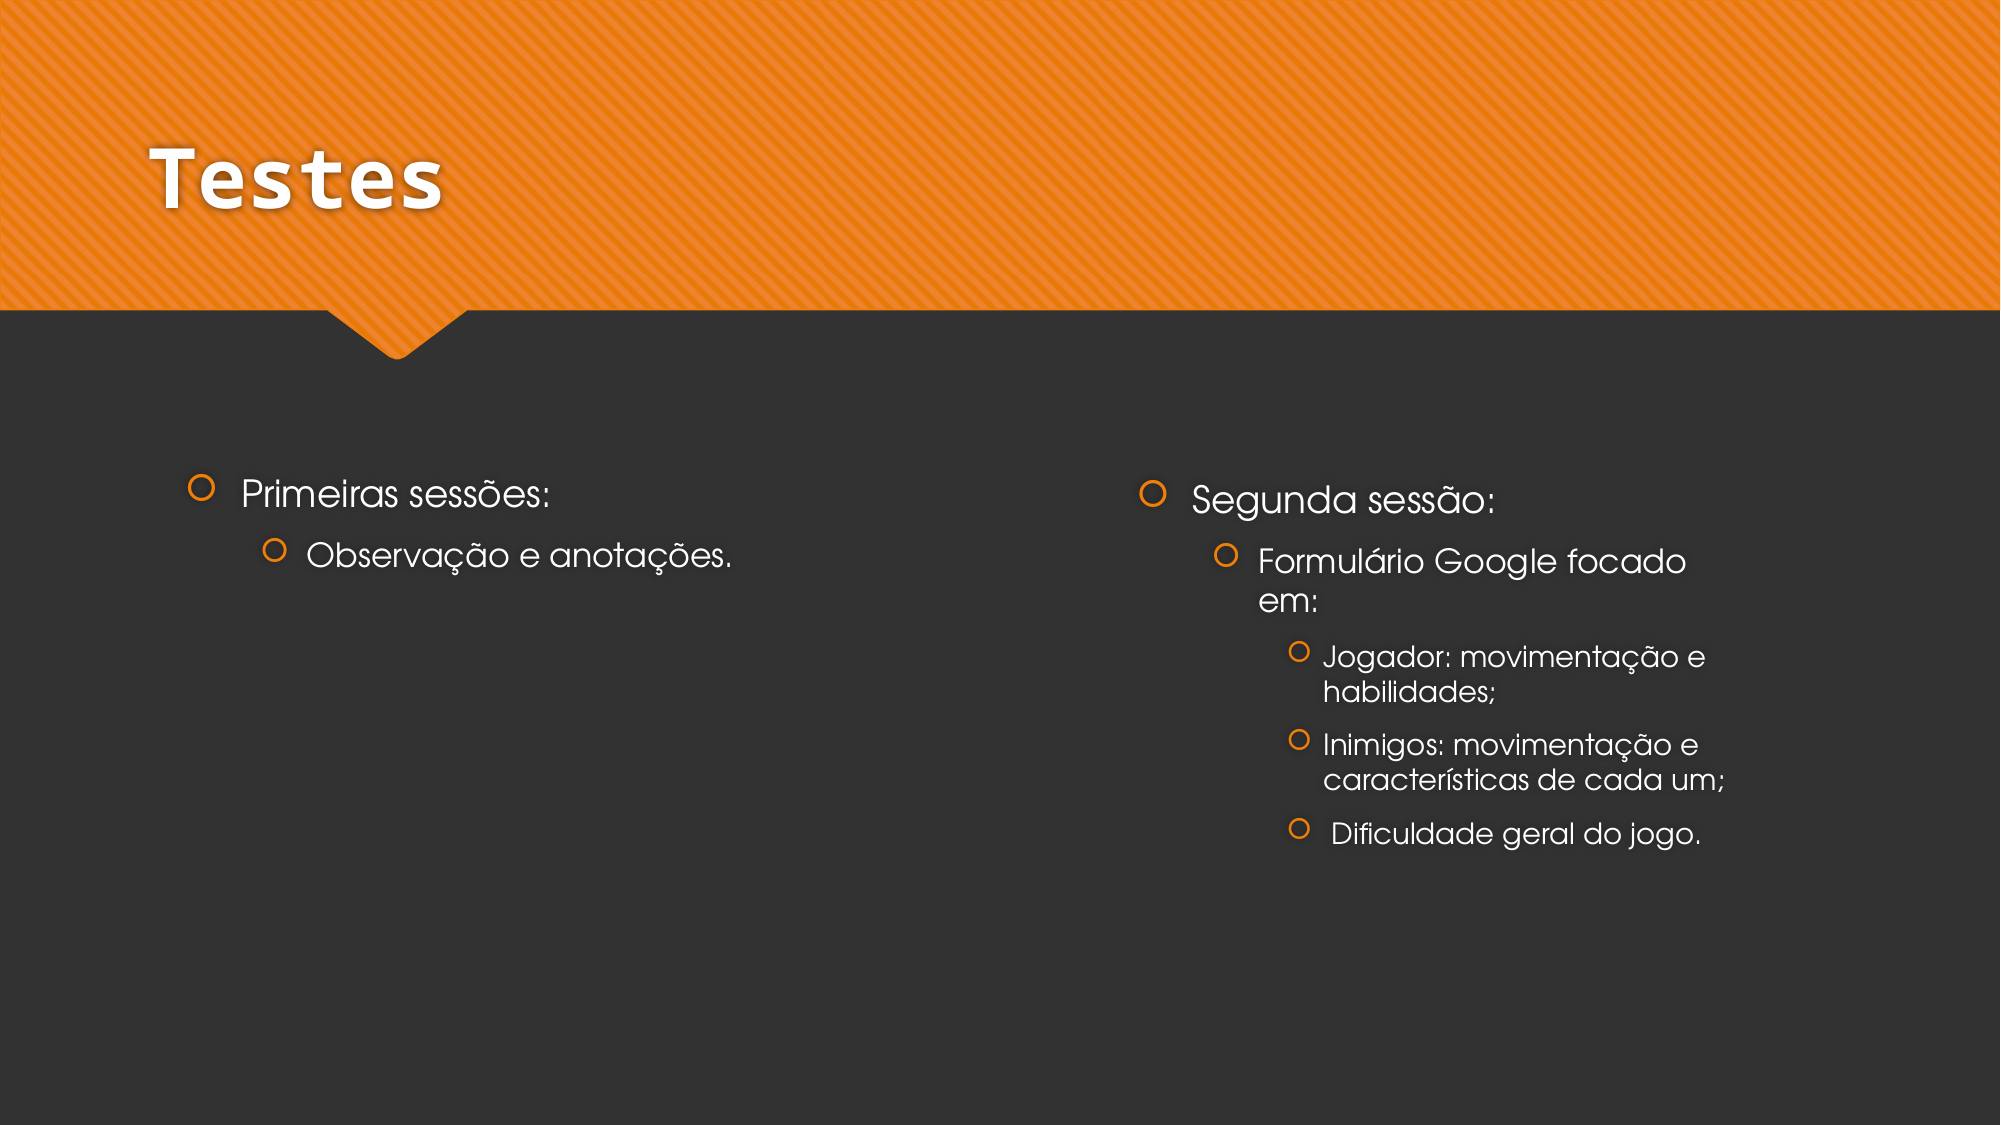

# Testes

Primeiras sessões:
Observação e anotações.

Segunda sessão:
Formulário Google focado em:
Jogador: movimentação e habilidades;
Inimigos: movimentação e características de cada um;
 Dificuldade geral do jogo.